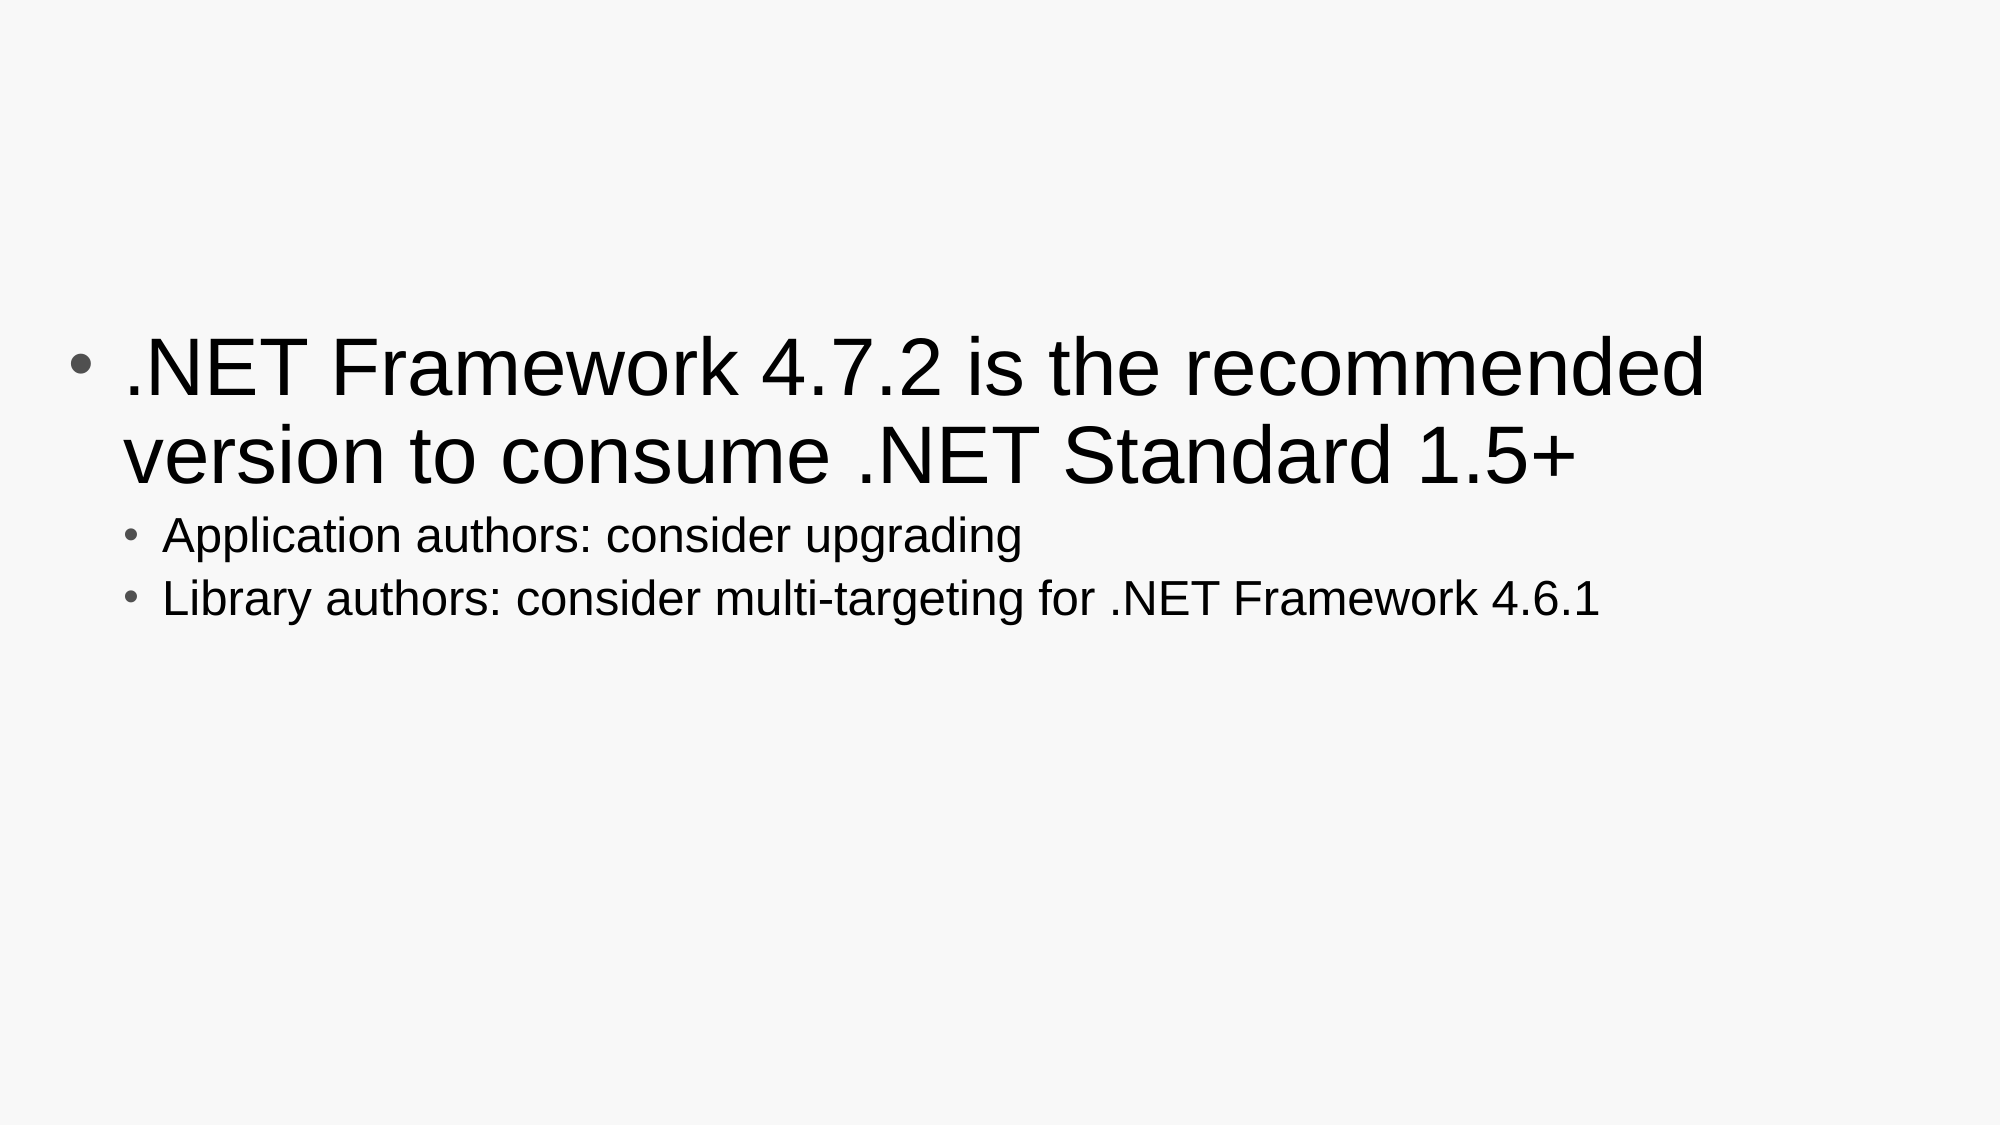

#

.NET Framework 4.7.2 is the recommended version to consume .NET Standard 1.5+
Application authors: consider upgrading
Library authors: consider multi-targeting for .NET Framework 4.6.1